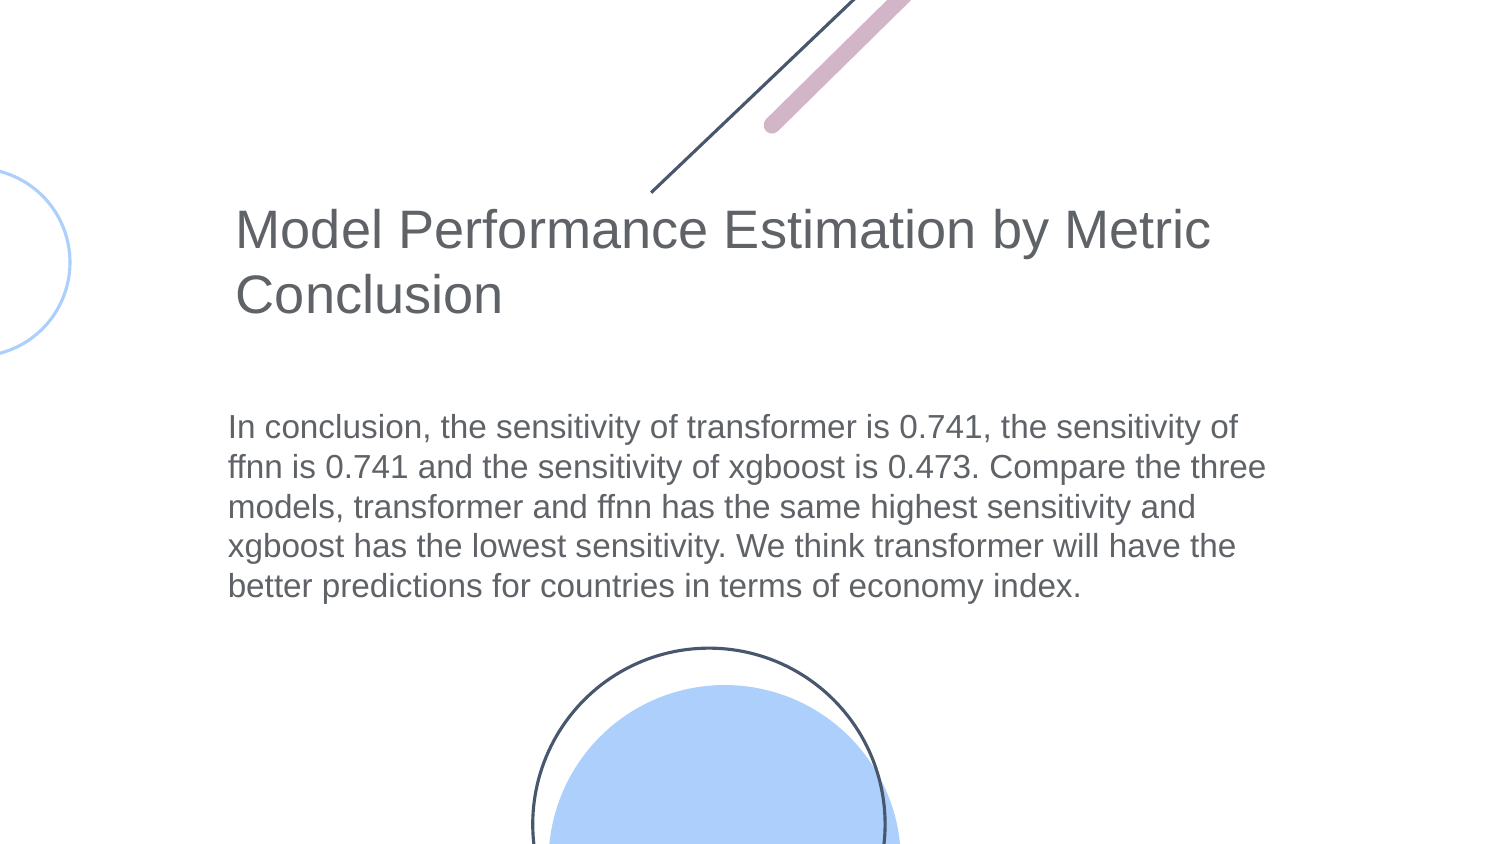

# Model Performance Estimation by Metric Conclusion
In conclusion, the sensitivity of transformer is 0.741, the sensitivity of ffnn is 0.741 and the sensitivity of xgboost is 0.473. Compare the three models, transformer and ffnn has the same highest sensitivity and xgboost has the lowest sensitivity. We think transformer will have the better predictions for countries in terms of economy index.